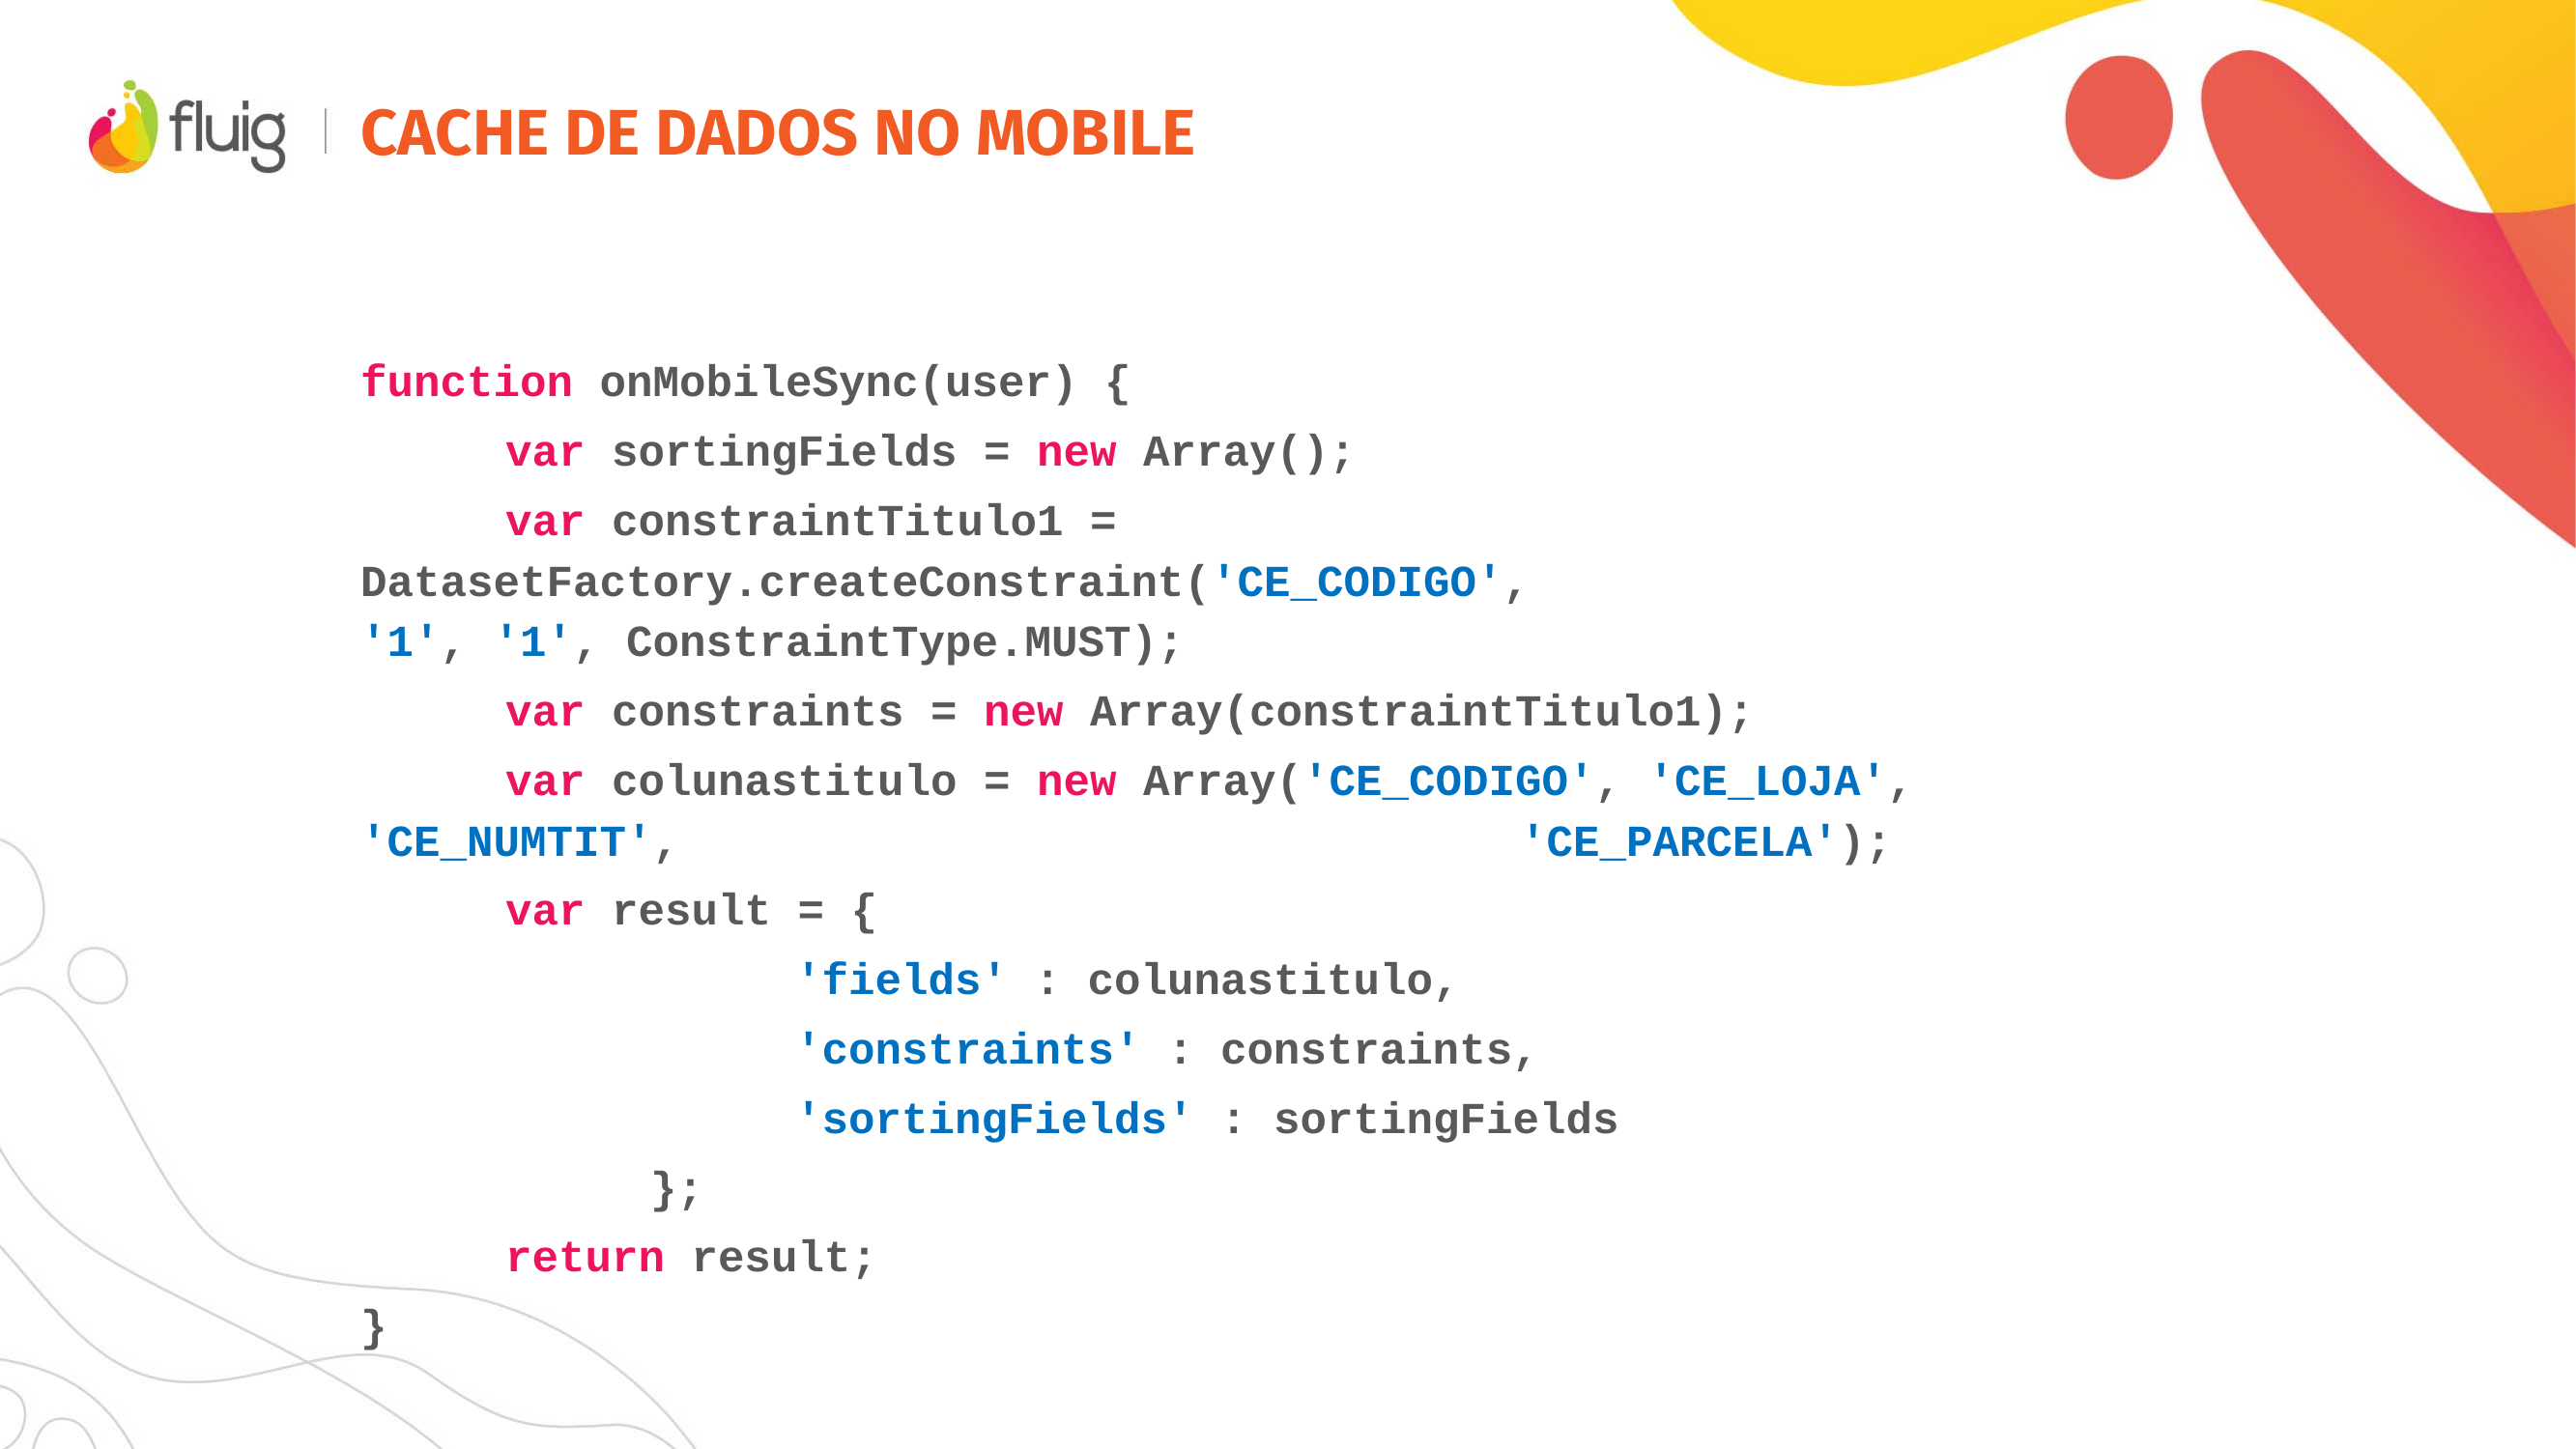

# Cache de dados no mobile
function onMobileSync(user) {
	var sortingFields = new Array();
	var constraintTitulo1 = DatasetFactory.createConstraint('CE_CODIGO', 					'1', '1', ConstraintType.MUST);
	var constraints = new Array(constraintTitulo1);
	var colunastitulo = new Array('CE_CODIGO', 'CE_LOJA', 'CE_NUMTIT', 						'CE_PARCELA');
	var result = {
			'fields' : colunastitulo,
			'constraints' : constraints,
			'sortingFields' : sortingFields
		};
	return result;
}